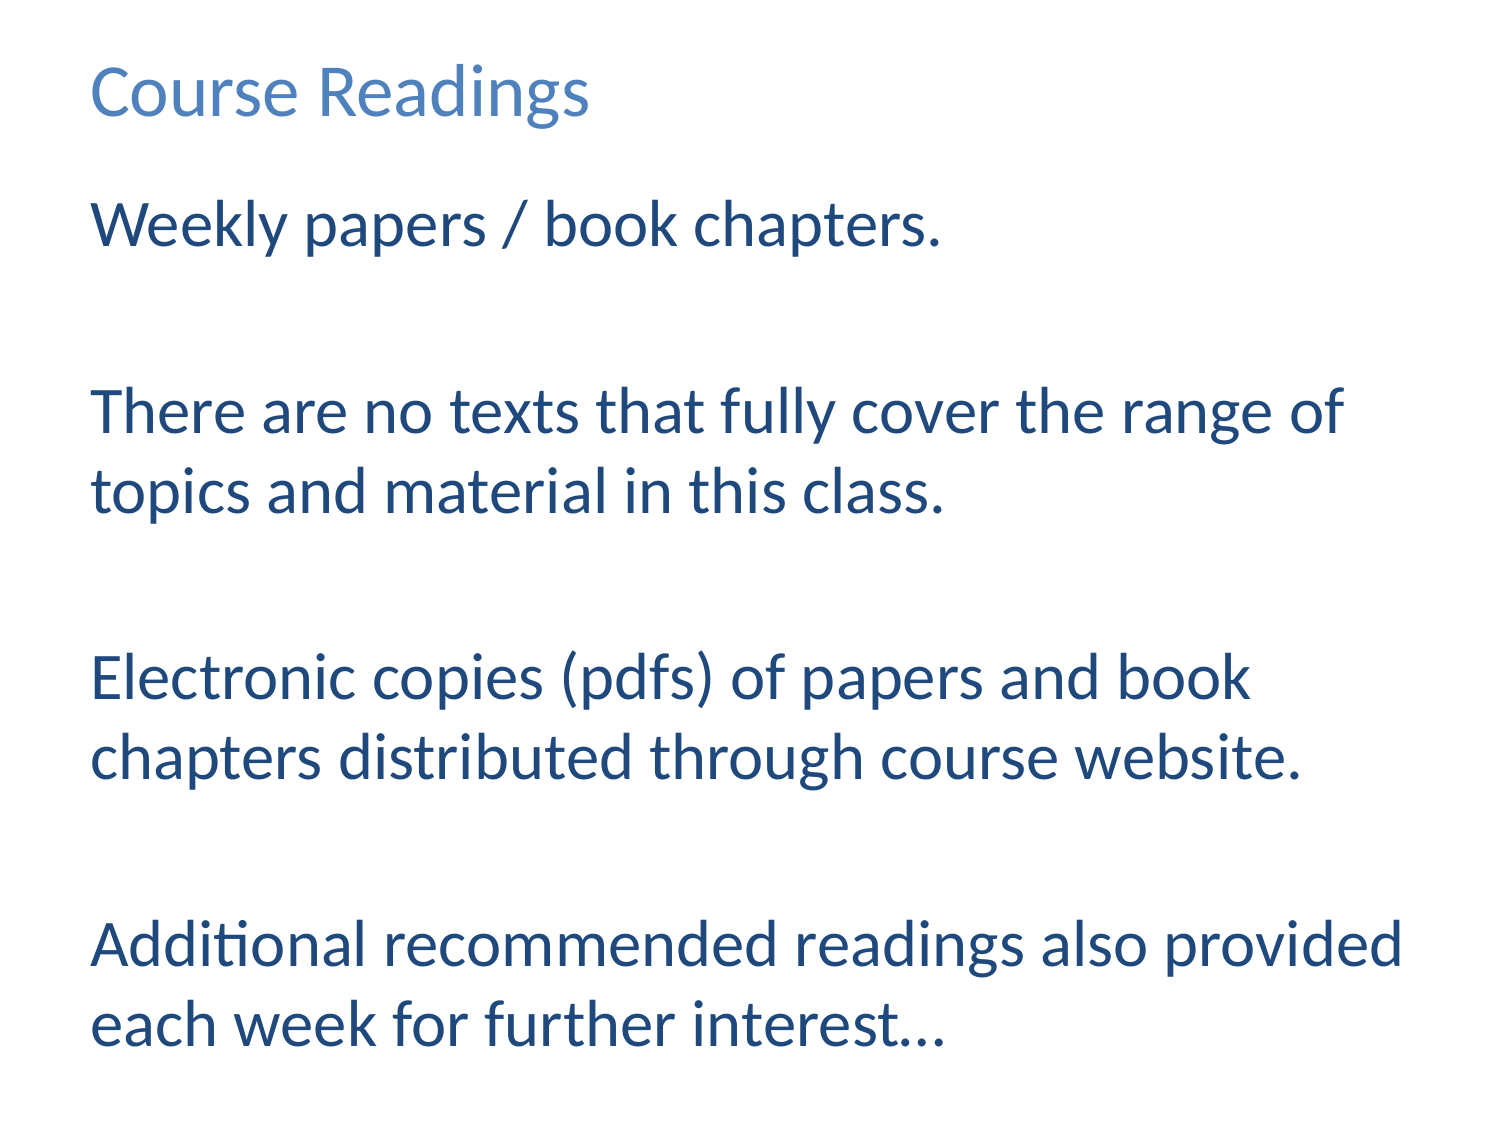

# Course Readings
Weekly papers / book chapters.

There are no texts that fully cover the range of topics and material in this class.

Electronic copies (pdfs) of papers and book chapters distributed through course website.

Additional recommended readings also provided each week for further interest…